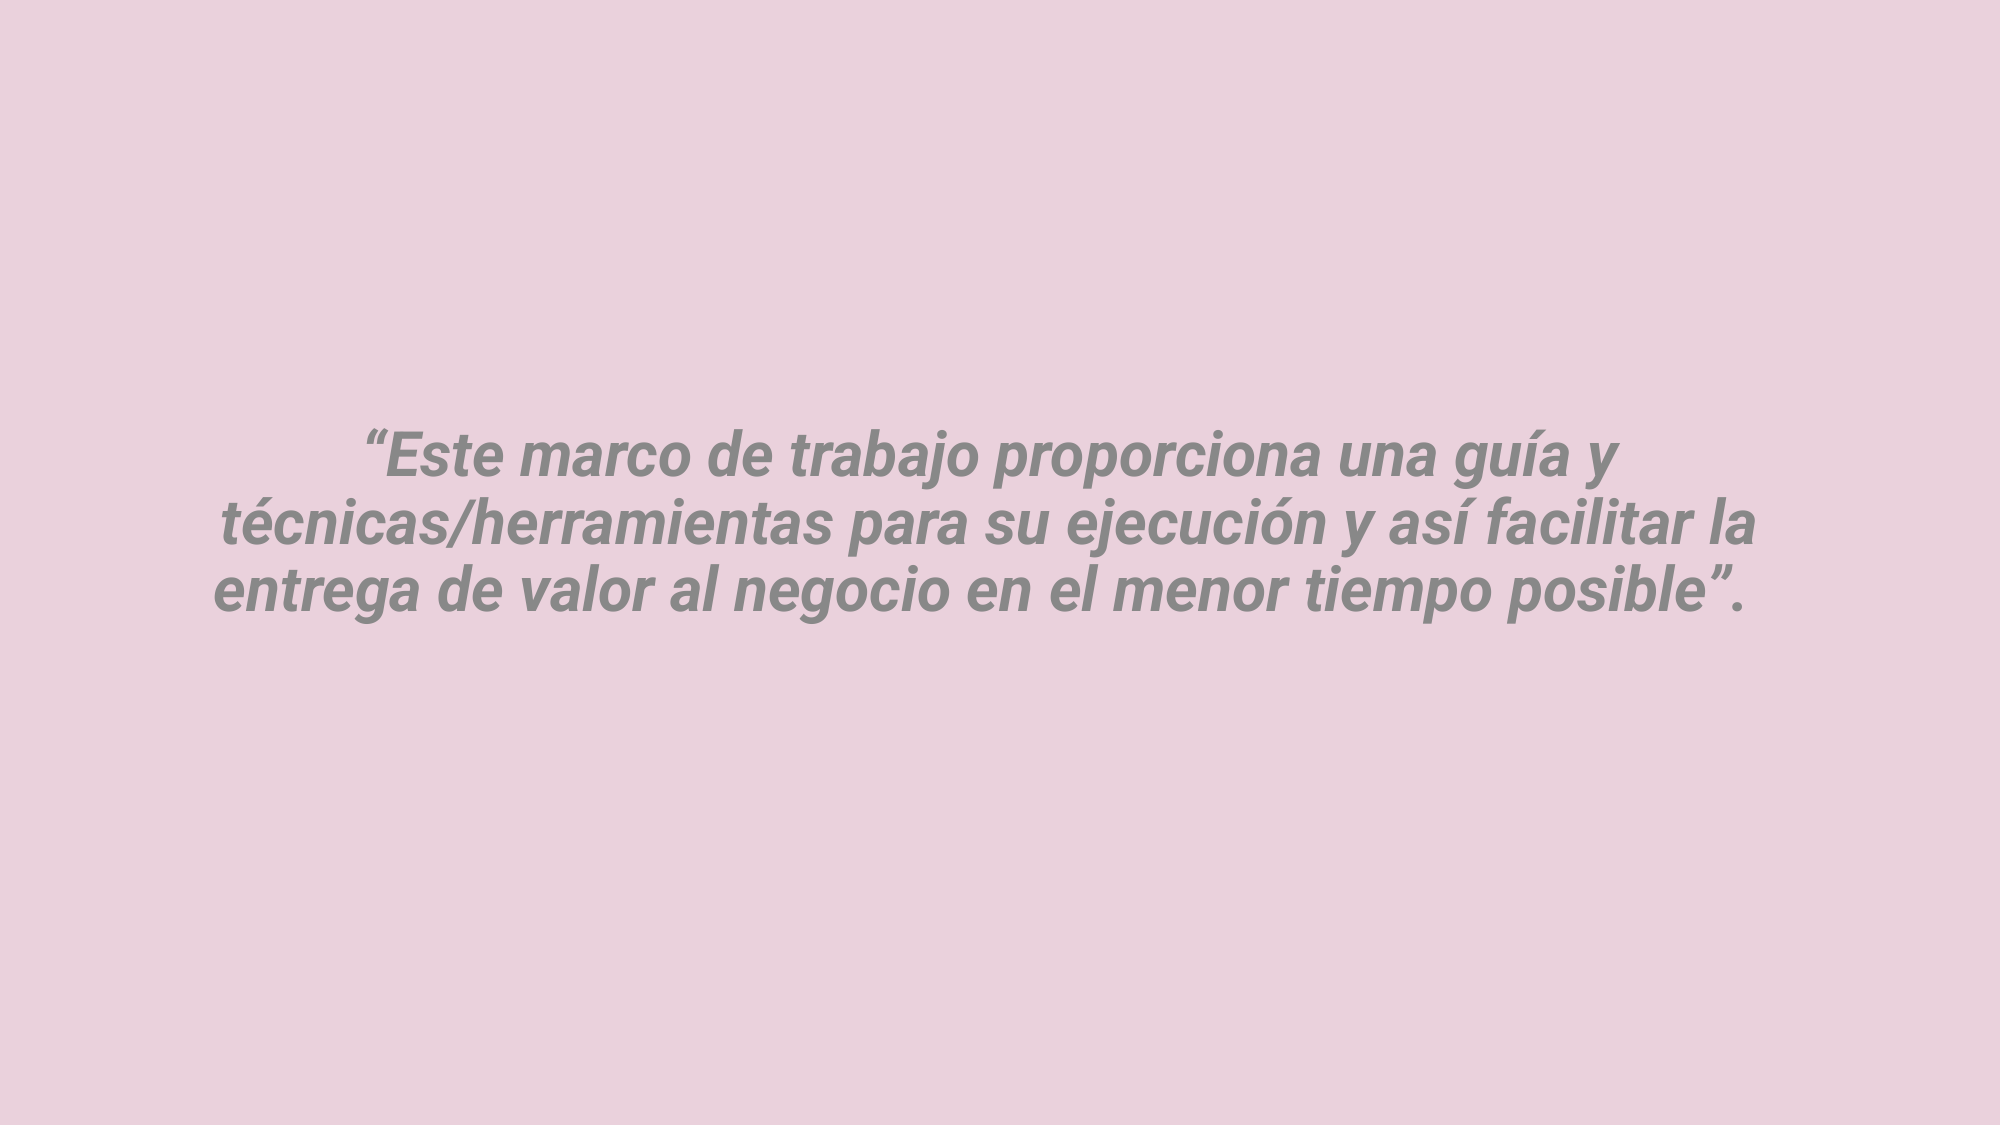

“Este marco de trabajo proporciona una guía y técnicas/herramientas para su ejecución y así facilitar la entrega de valor al negocio en el menor tiempo posible”.